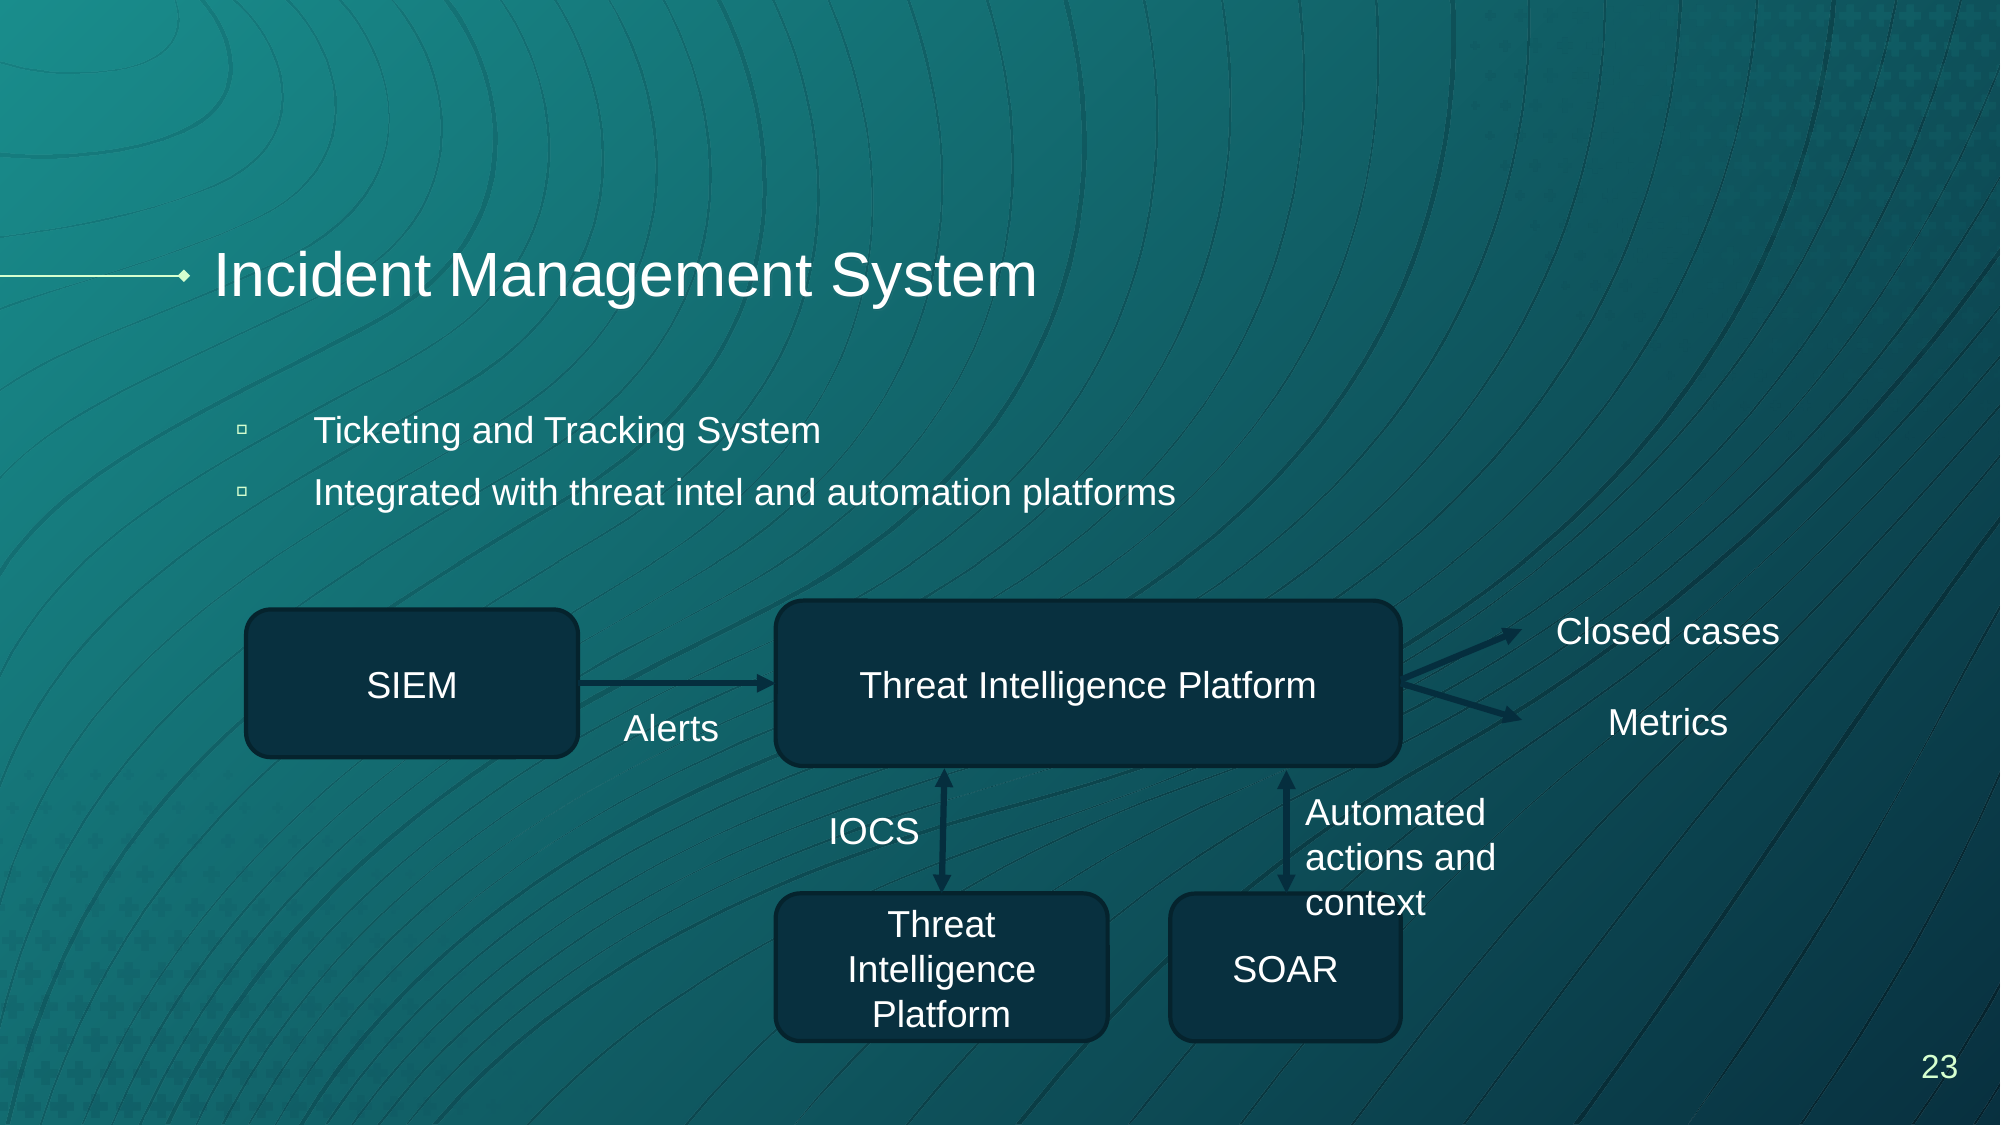

# Incident Management System

Ticketing and Tracking System
Integrated with threat intel and automation platforms
Closed cases
Threat Intelligence Platform
SIEM
Metrics
Alerts
Automated actions and context
IOCS
Threat Intelligence Platform
SOAR
23